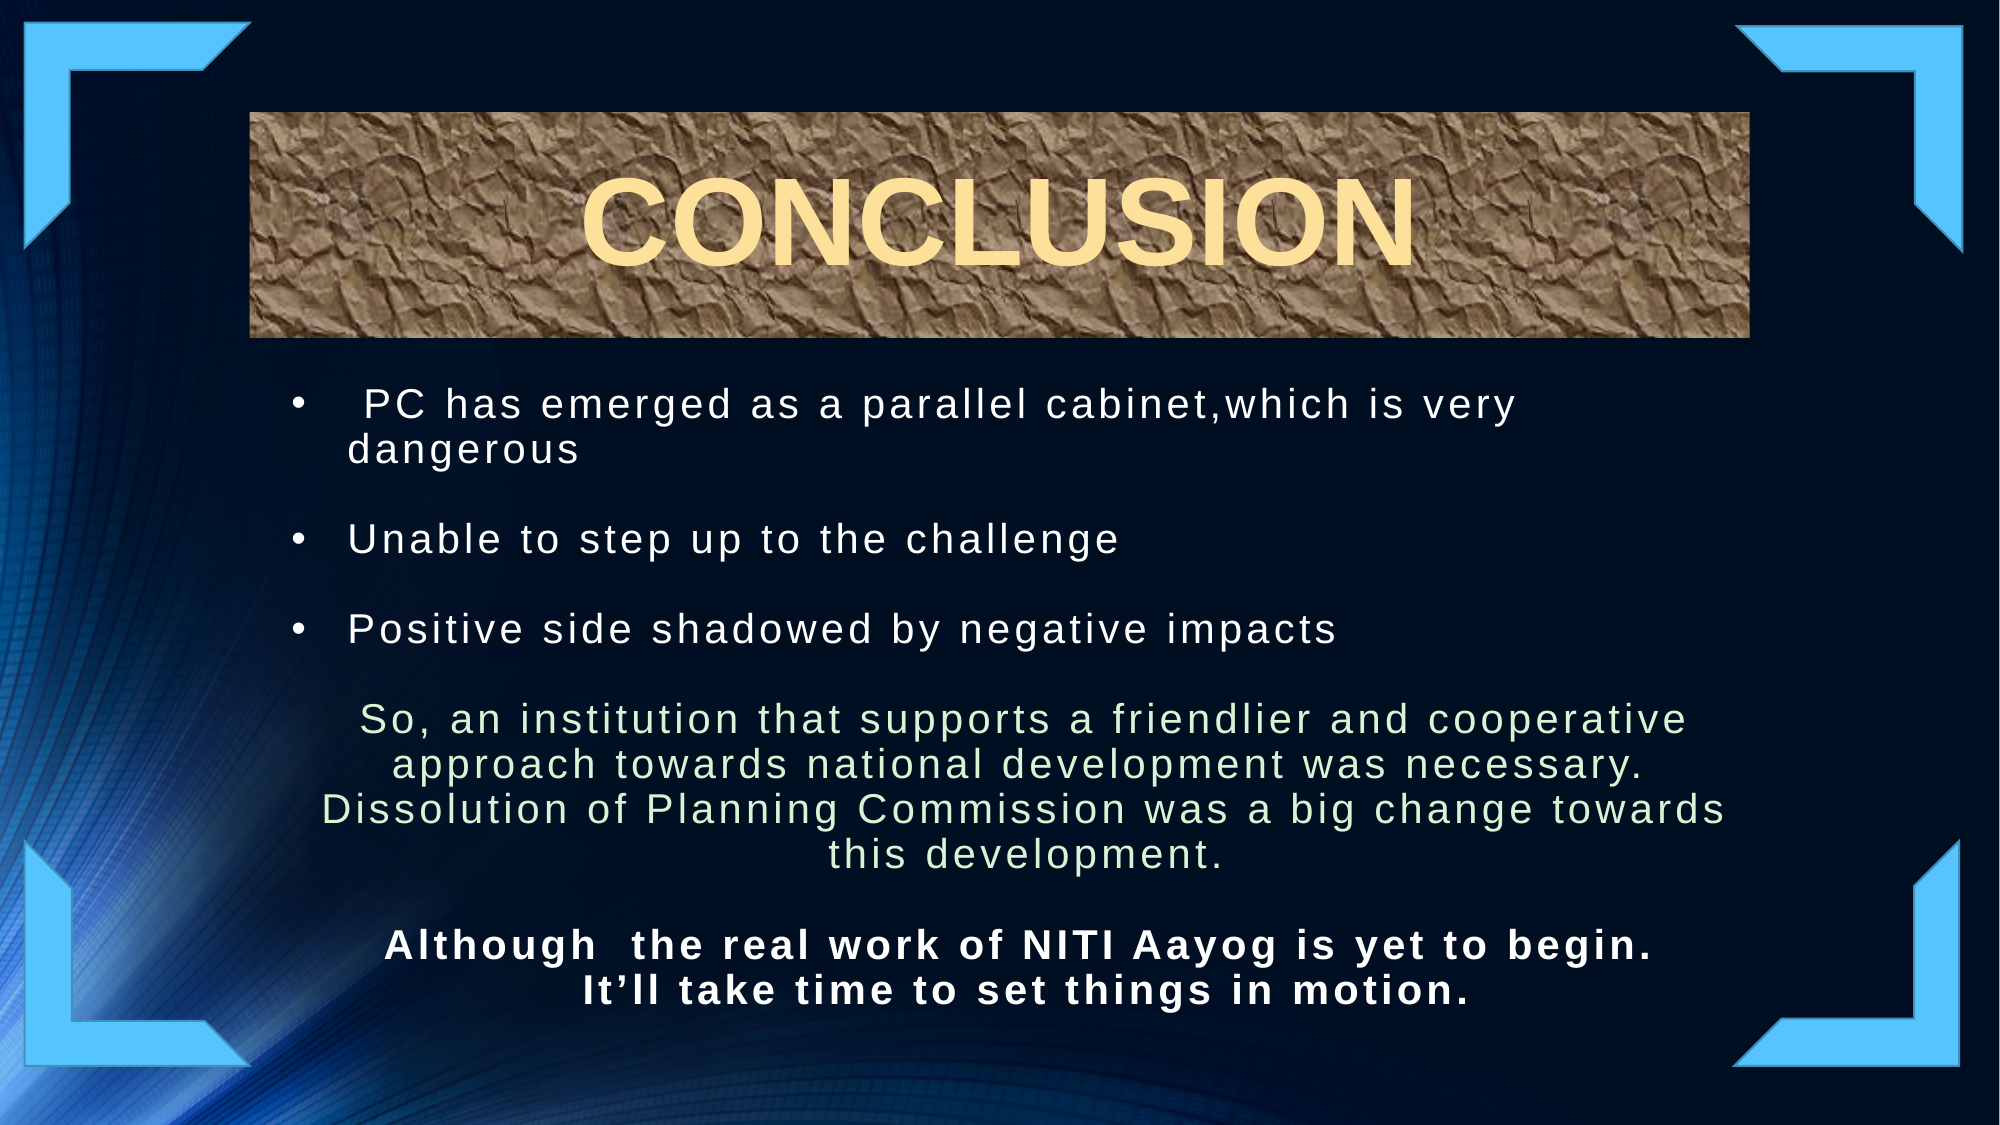

# CONCLUSION
 PC has emerged as a parallel cabinet,which is very dangerous

Unable to step up to the challenge

Positive side shadowed by negative impacts

So, an institution that supports a friendlier and cooperative approach towards national development was necessary.
Dissolution of Planning Commission was a big change towards this development.

Although  the real work of NITI Aayog is yet to begin.
It’ll take time to set things in motion.